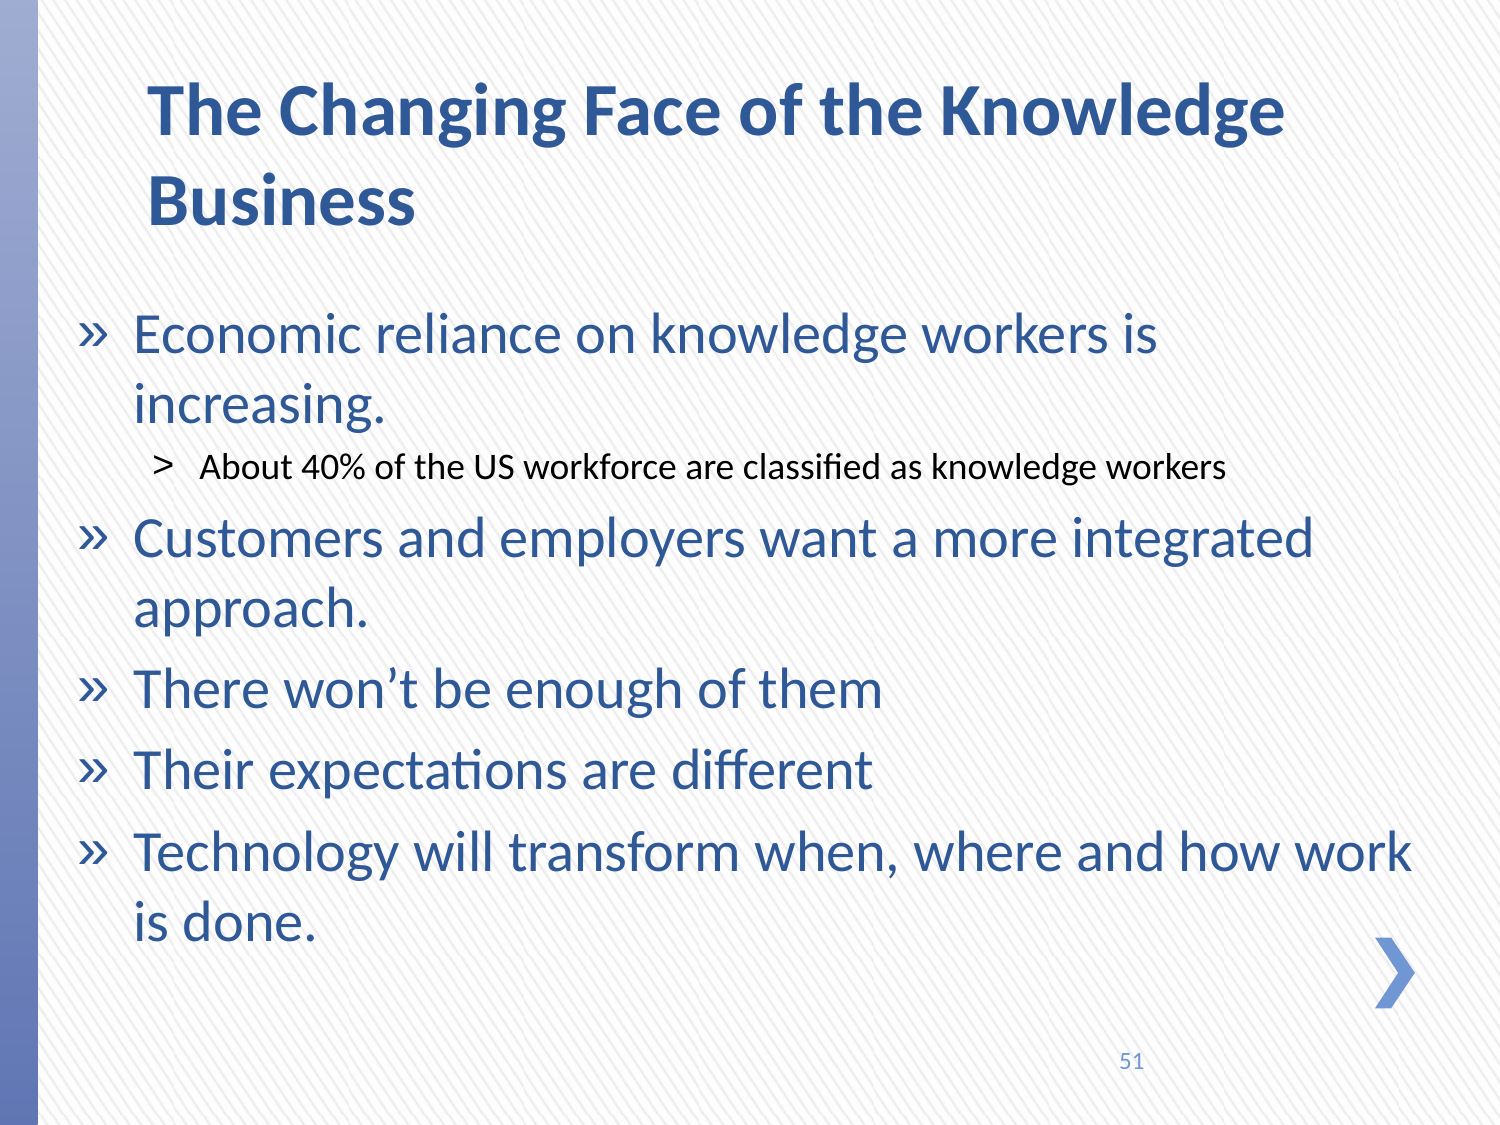

#
The Changing Face of the Knowledge Business
Economic reliance on knowledge workers is increasing.
About 40% of the US workforce are classified as knowledge workers
Customers and employers want a more integrated approach.
There won’t be enough of them
Their expectations are different
Technology will transform when, where and how work is done.

51